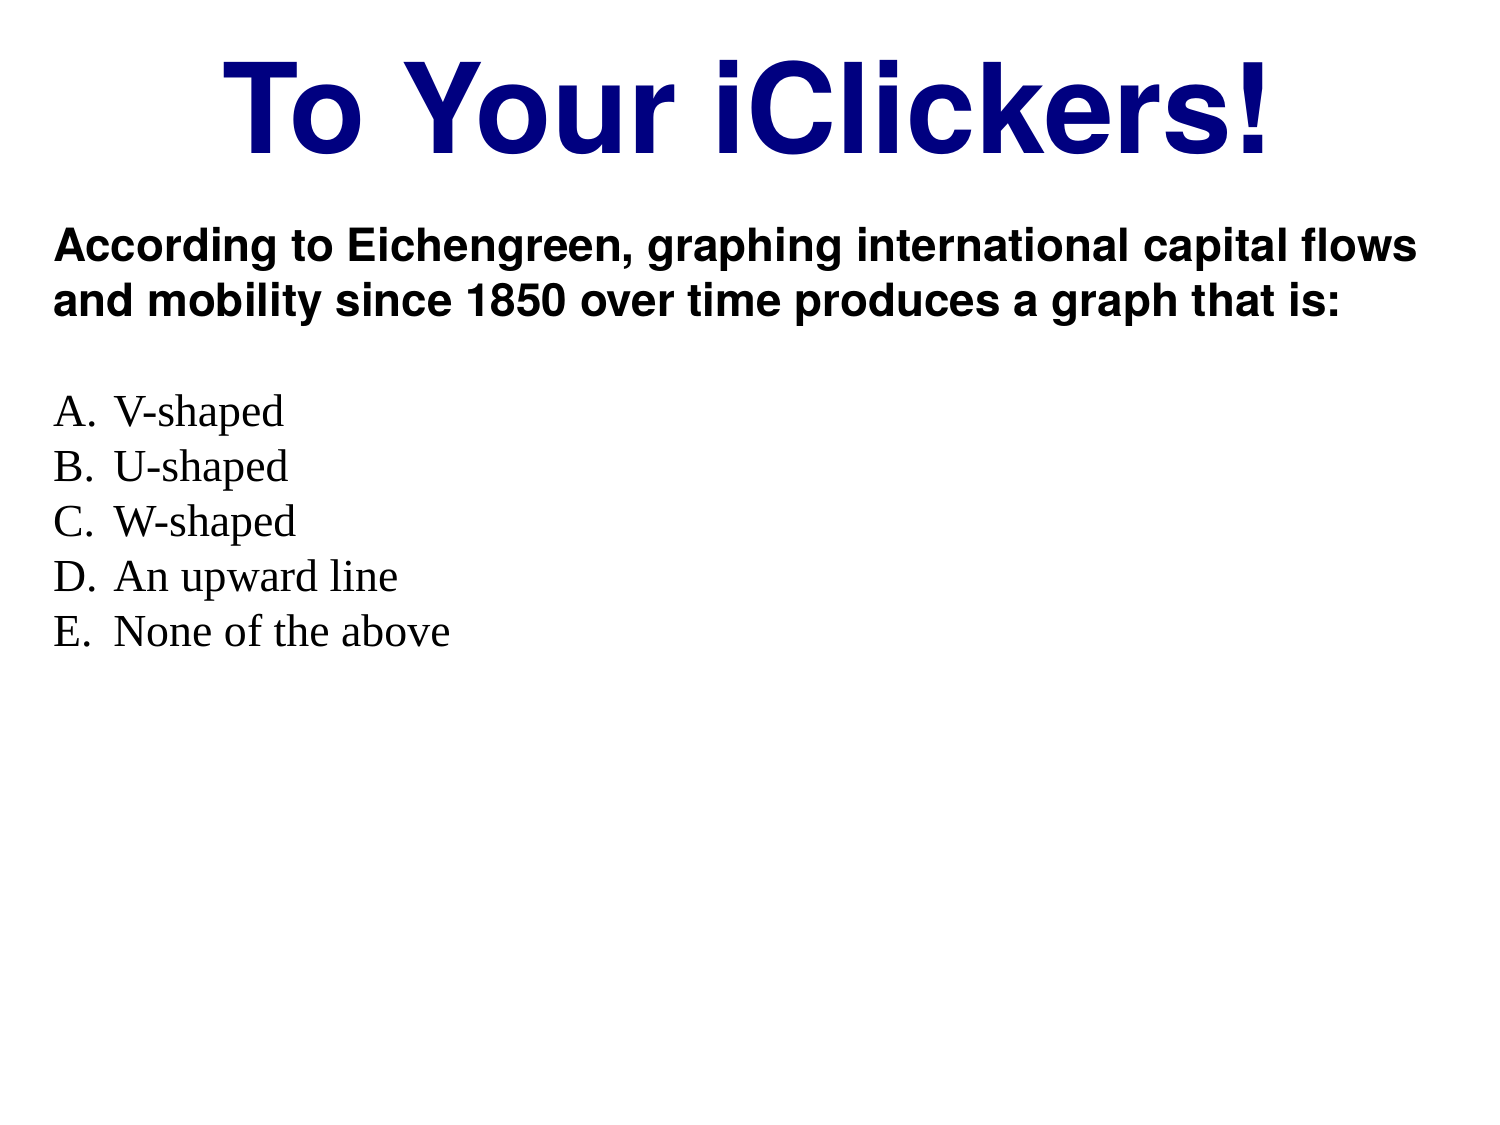

To Your iClickers!
According to Eichengreen, graphing international capital flows and mobility since 1850 over time produces a graph that is:

V-shaped
U-shaped
W-shaped
An upward line
None of the above